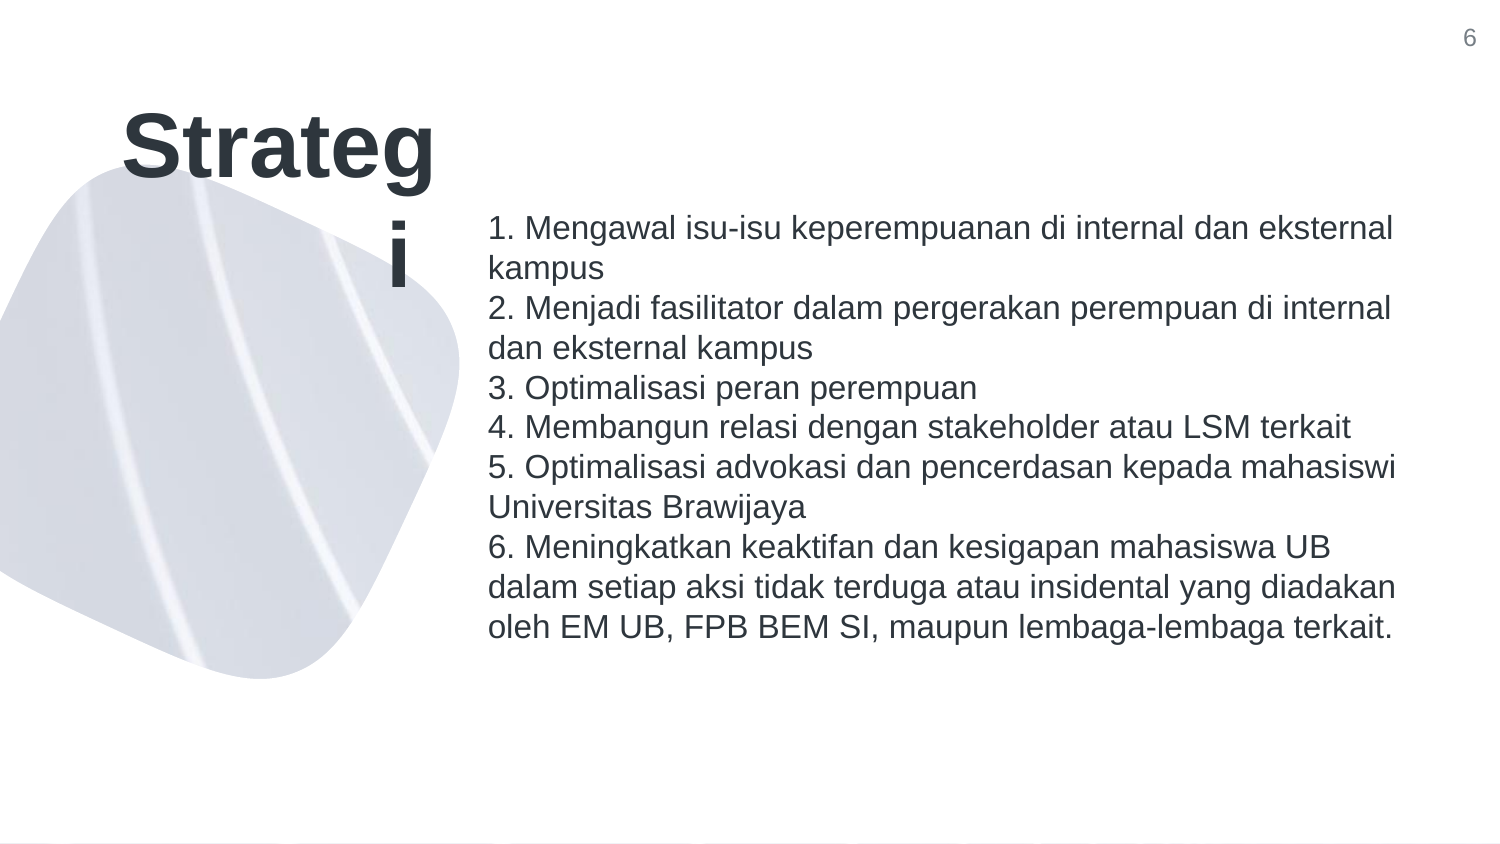

6
# Strategi

1. Mengawal isu-isu keperempuanan di internal dan eksternal kampus
2. Menjadi fasilitator dalam pergerakan perempuan di internal dan eksternal kampus
3. Optimalisasi peran perempuan
4. Membangun relasi dengan stakeholder atau LSM terkait
5. Optimalisasi advokasi dan pencerdasan kepada mahasiswi Universitas Brawijaya
6. Meningkatkan keaktifan dan kesigapan mahasiswa UB dalam setiap aksi tidak terduga atau insidental yang diadakan oleh EM UB, FPB BEM SI, maupun lembaga-lembaga terkait.